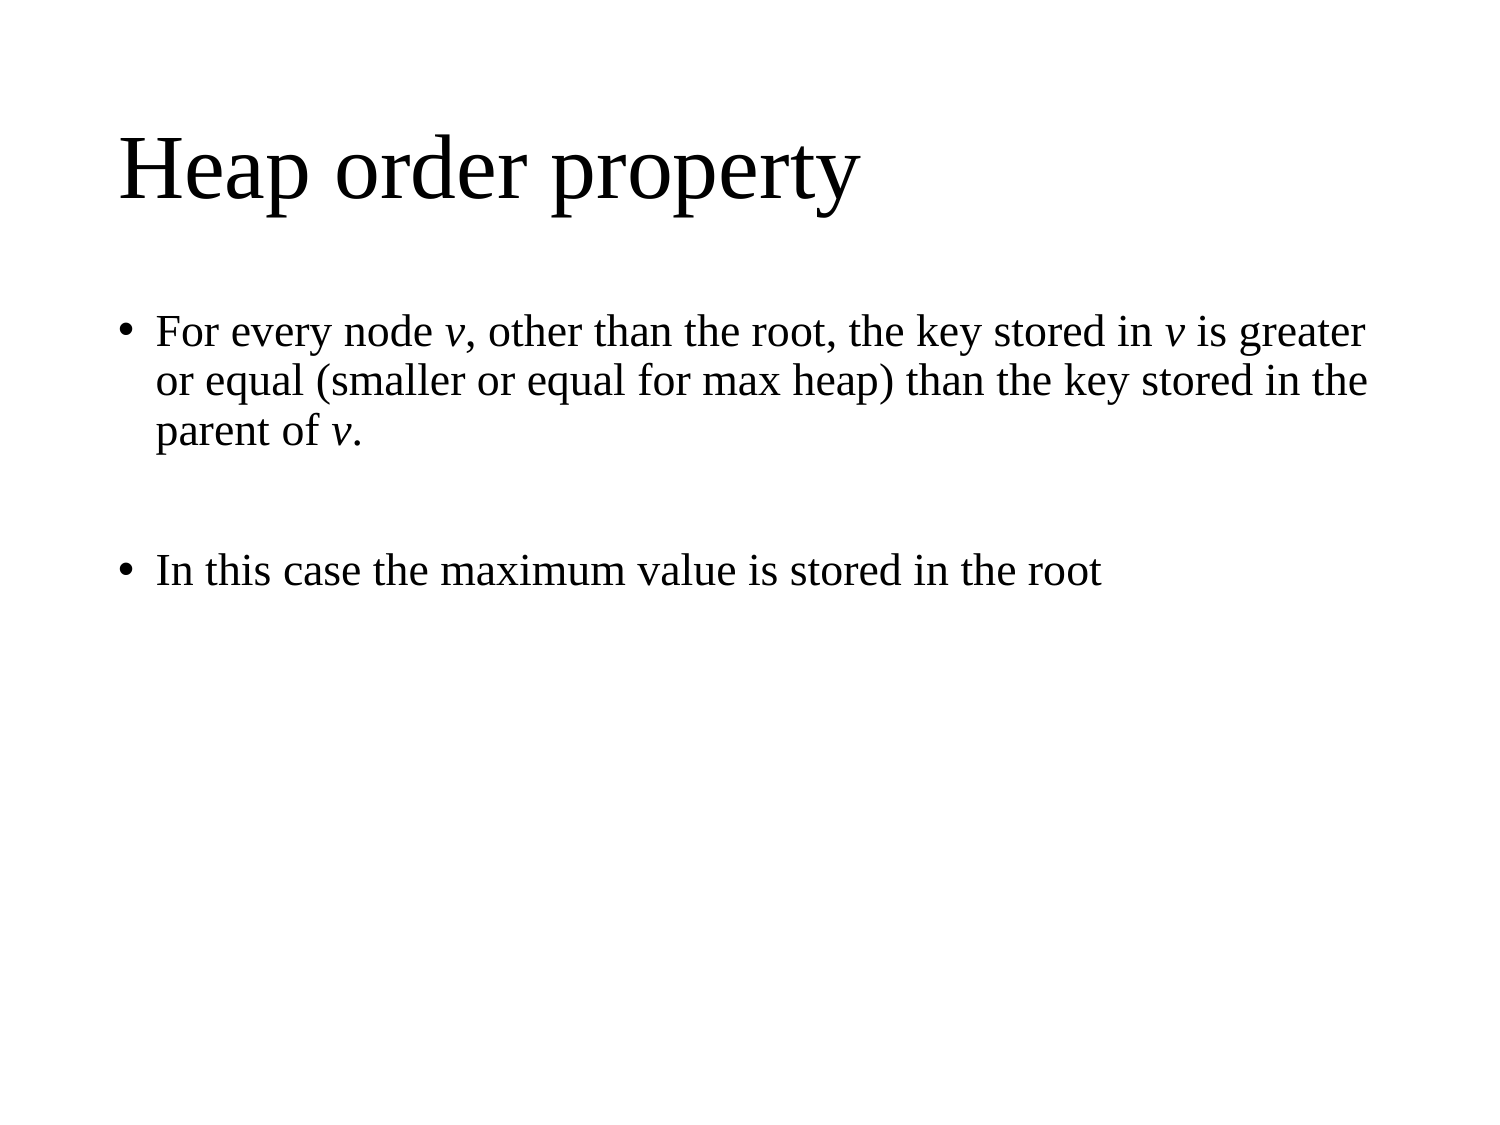

# Heap order property
For every node v, other than the root, the key stored in v is greater or equal (smaller or equal for max heap) than the key stored in the parent of v.

In this case the maximum value is stored in the root